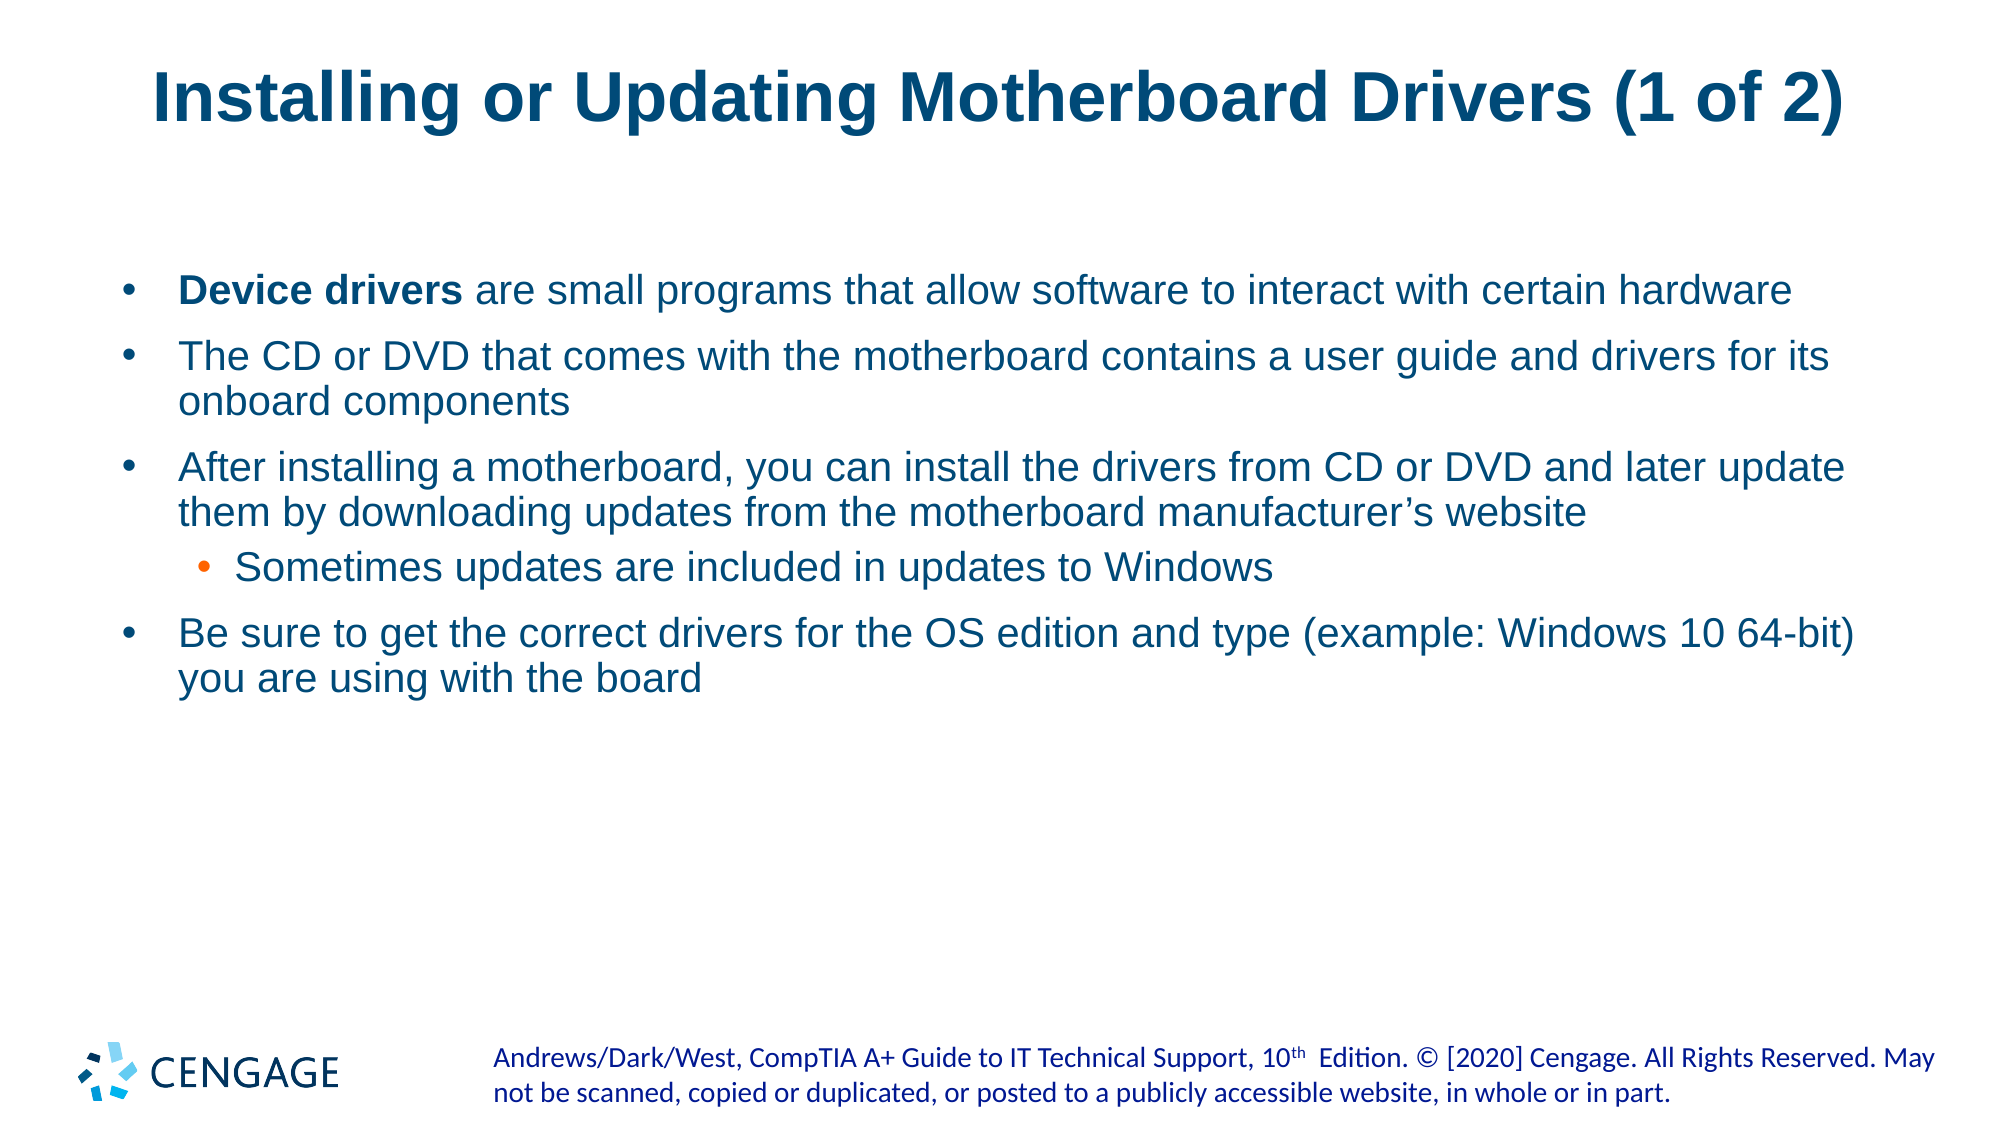

# Installing or Updating Motherboard Drivers (1 of 2)
Device drivers are small programs that allow software to interact with certain hardware
The CD or DVD that comes with the motherboard contains a user guide and drivers for its onboard components
After installing a motherboard, you can install the drivers from CD or DVD and later update them by downloading updates from the motherboard manufacturer’s website
Sometimes updates are included in updates to Windows
Be sure to get the correct drivers for the OS edition and type (example: Windows 10 64-bit) you are using with the board